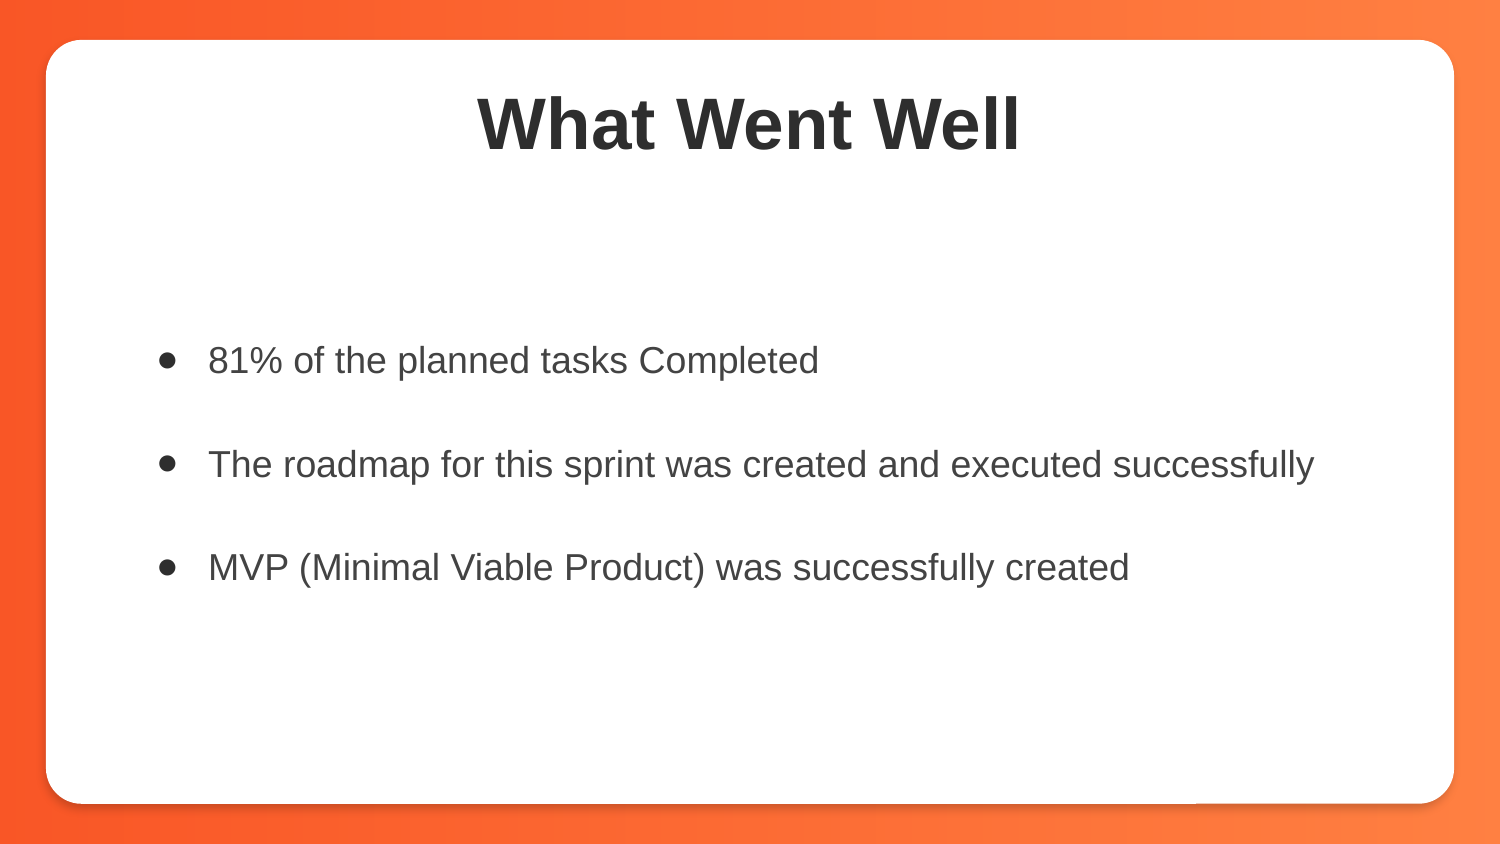

# What Went Well
81% of the planned tasks Completed

The roadmap for this sprint was created and executed successfully

MVP (Minimal Viable Product) was successfully created